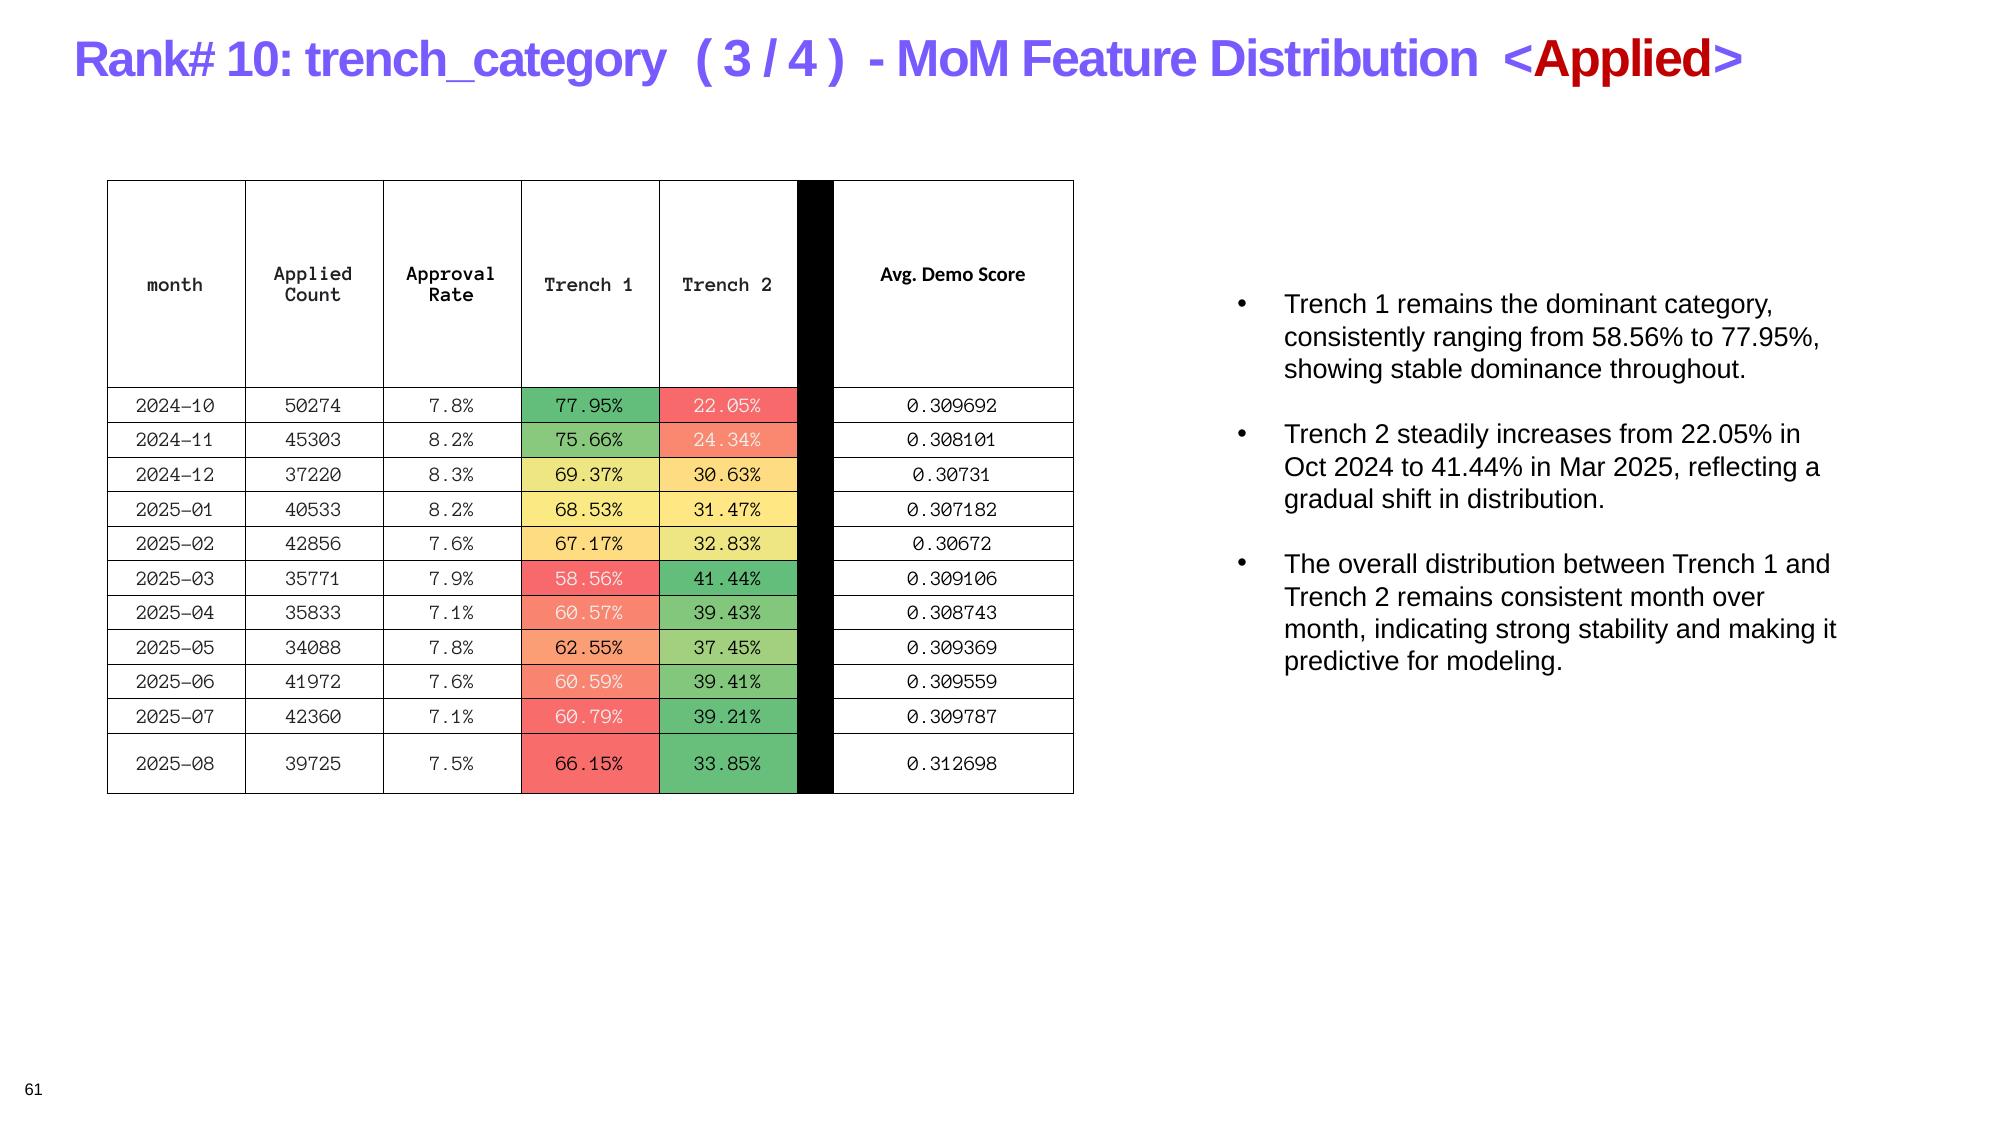

Rank# 10: trench_category  ( 3 / 4 )  - MoM Feature Distribution  <Applied>
| month | Applied Count | Approval Rate | Trench 1 | Trench 2 | ​ | Avg. Demo Score |
| --- | --- | --- | --- | --- | --- | --- |
| 2024-10 | 50274 | 7.8% | 77.95% | 22.05% | ​ | 0.309692 |
| 2024-11 | 45303 | 8.2% | 75.66% | 24.34% | ​ | 0.308101 |
| 2024-12 | 37220 | 8.3% | 69.37% | 30.63% | ​ | 0.30731 |
| 2025-01 | 40533 | 8.2% | 68.53% | 31.47% | ​ | 0.307182 |
| 2025-02 | 42856 | 7.6% | 67.17% | 32.83% | ​ | 0.30672 |
| 2025-03 | 35771 | 7.9% | 58.56% | 41.44% | ​ | 0.309106 |
| 2025-04 | 35833 | 7.1% | 60.57% | 39.43% | ​ | 0.308743 |
| 2025-05 | 34088 | 7.8% | 62.55% | 37.45% | ​ | 0.309369 |
| 2025-06 | 41972 | 7.6% | 60.59% | 39.41% | ​ | 0.309559 |
| 2025-07 | 42360 | 7.1% | 60.79% | 39.21% | ​ | 0.309787 |
| 2025-08 | 39725 | 7.5% | 66.15% | 33.85% |  | 0.312698 |
Trench 1 remains the dominant category, consistently ranging from 58.56% to 77.95%, showing stable dominance throughout.

Trench 2 steadily increases from 22.05% in Oct 2024 to 41.44% in Mar 2025, reflecting a gradual shift in distribution.

The overall distribution between Trench 1 and Trench 2 remains consistent month over month, indicating strong stability and making it predictive for modeling.

61